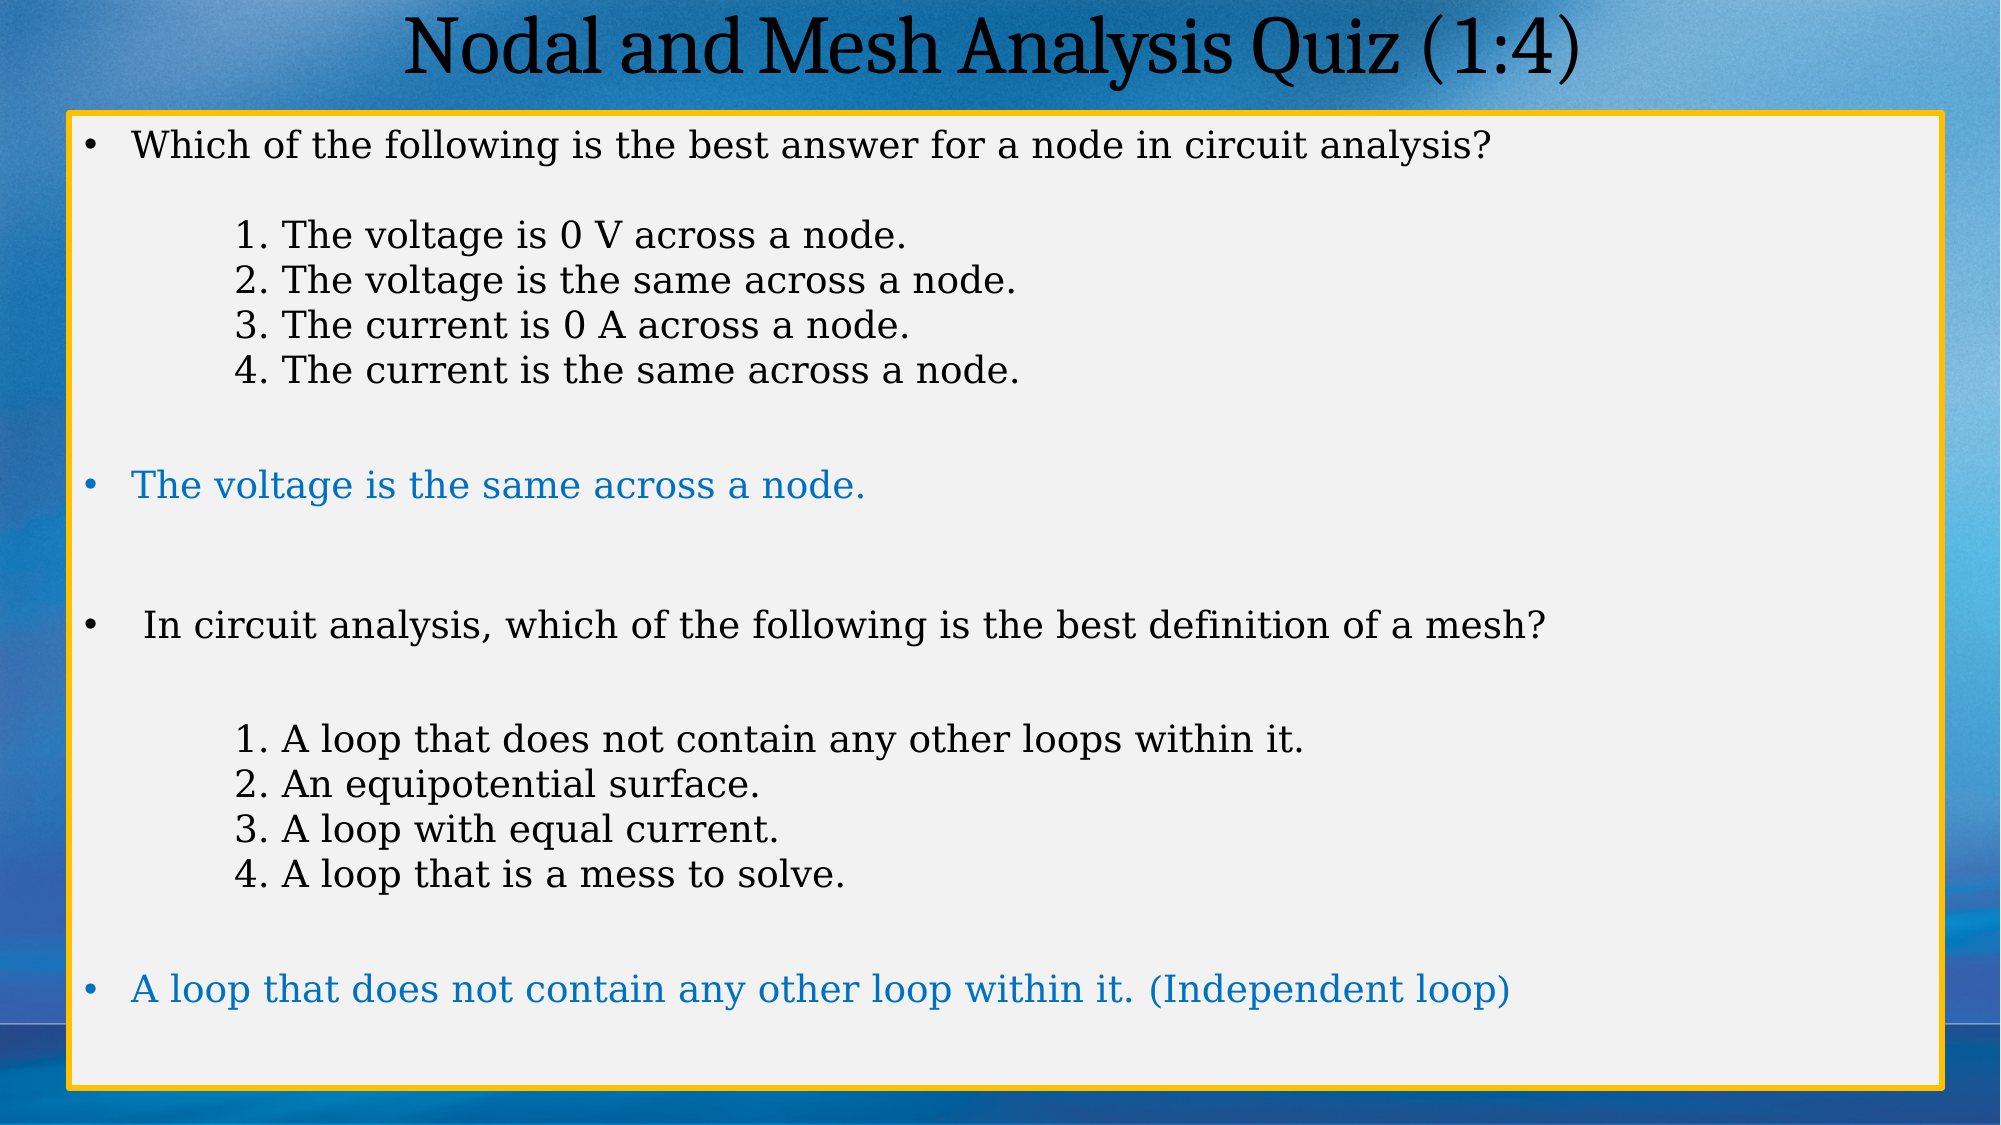

# Nodal and Mesh Analysis Quiz (1:4)
Which of the following is the best answer for a node in circuit analysis?

1. The voltage is 0 V across a node.
2. The voltage is the same across a node.
3. The current is 0 A across a node.
4. The current is the same across a node.

The voltage is the same across a node.

 In circuit analysis, which of the following is the best definition of a mesh?

1. A loop that does not contain any other loops within it.
2. An equipotential surface.
3. A loop with equal current.
4. A loop that is a mess to solve.

A loop that does not contain any other loop within it. (Independent loop)